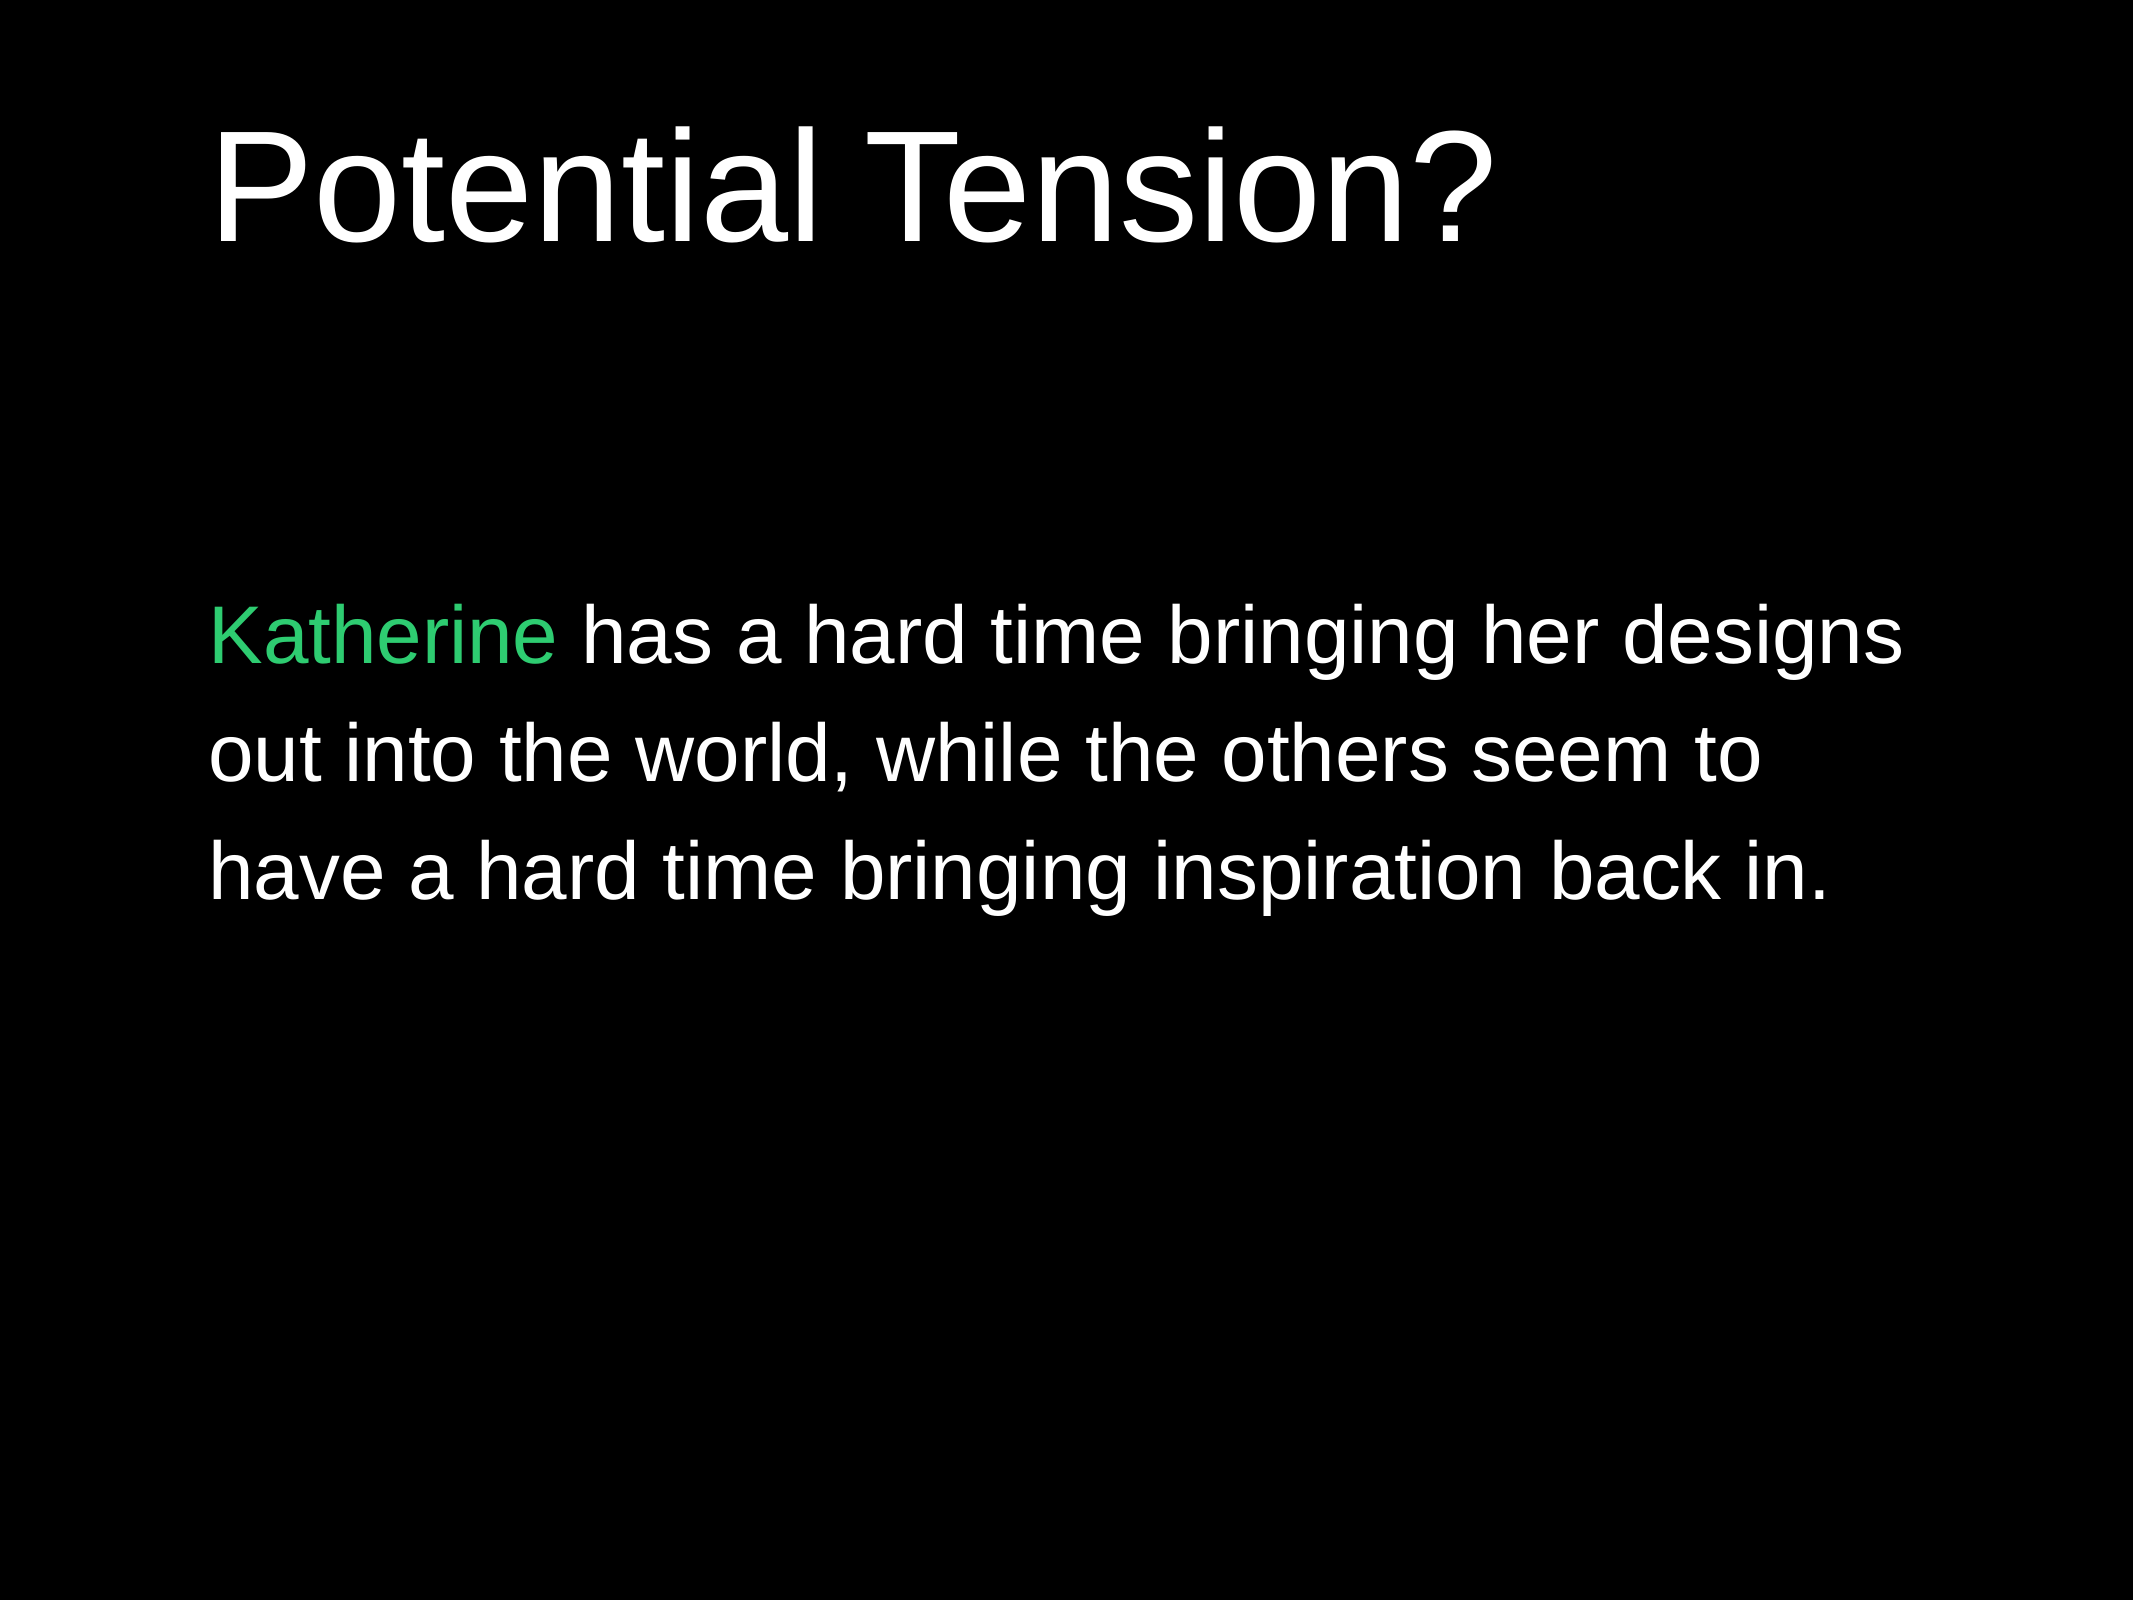

# Potential Tension?
Katherine has a hard time bringing her designs out into the world, while the others seem to have a hard time bringing inspiration back in.